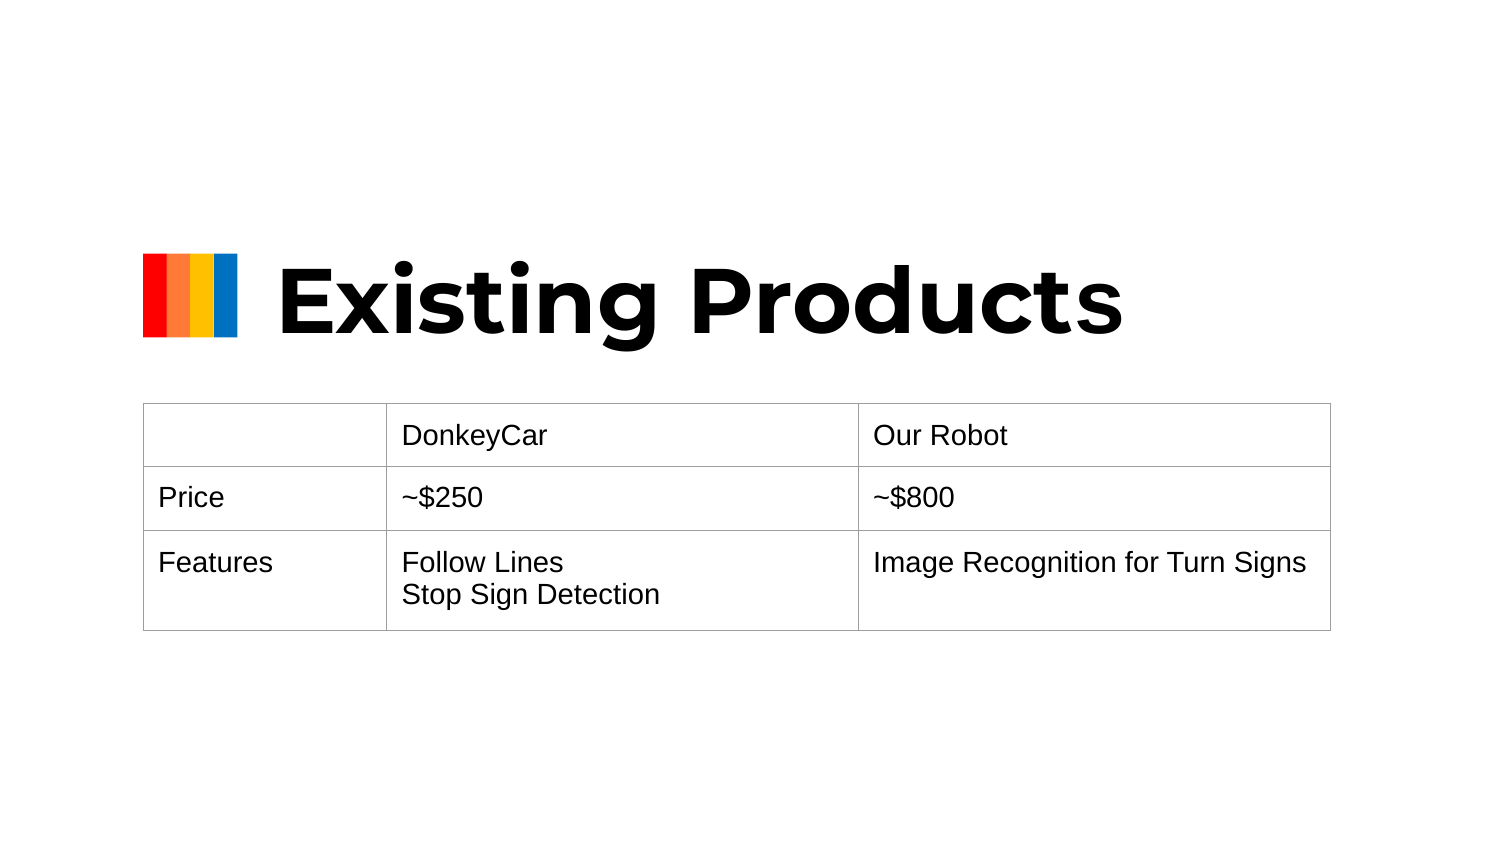

Existing Products
|  | DonkeyCar | Our Robot |
| --- | --- | --- |
| Price | ~$250 | ~$800 |
| Features | Follow Lines Stop Sign Detection | Image Recognition for Turn Signs |